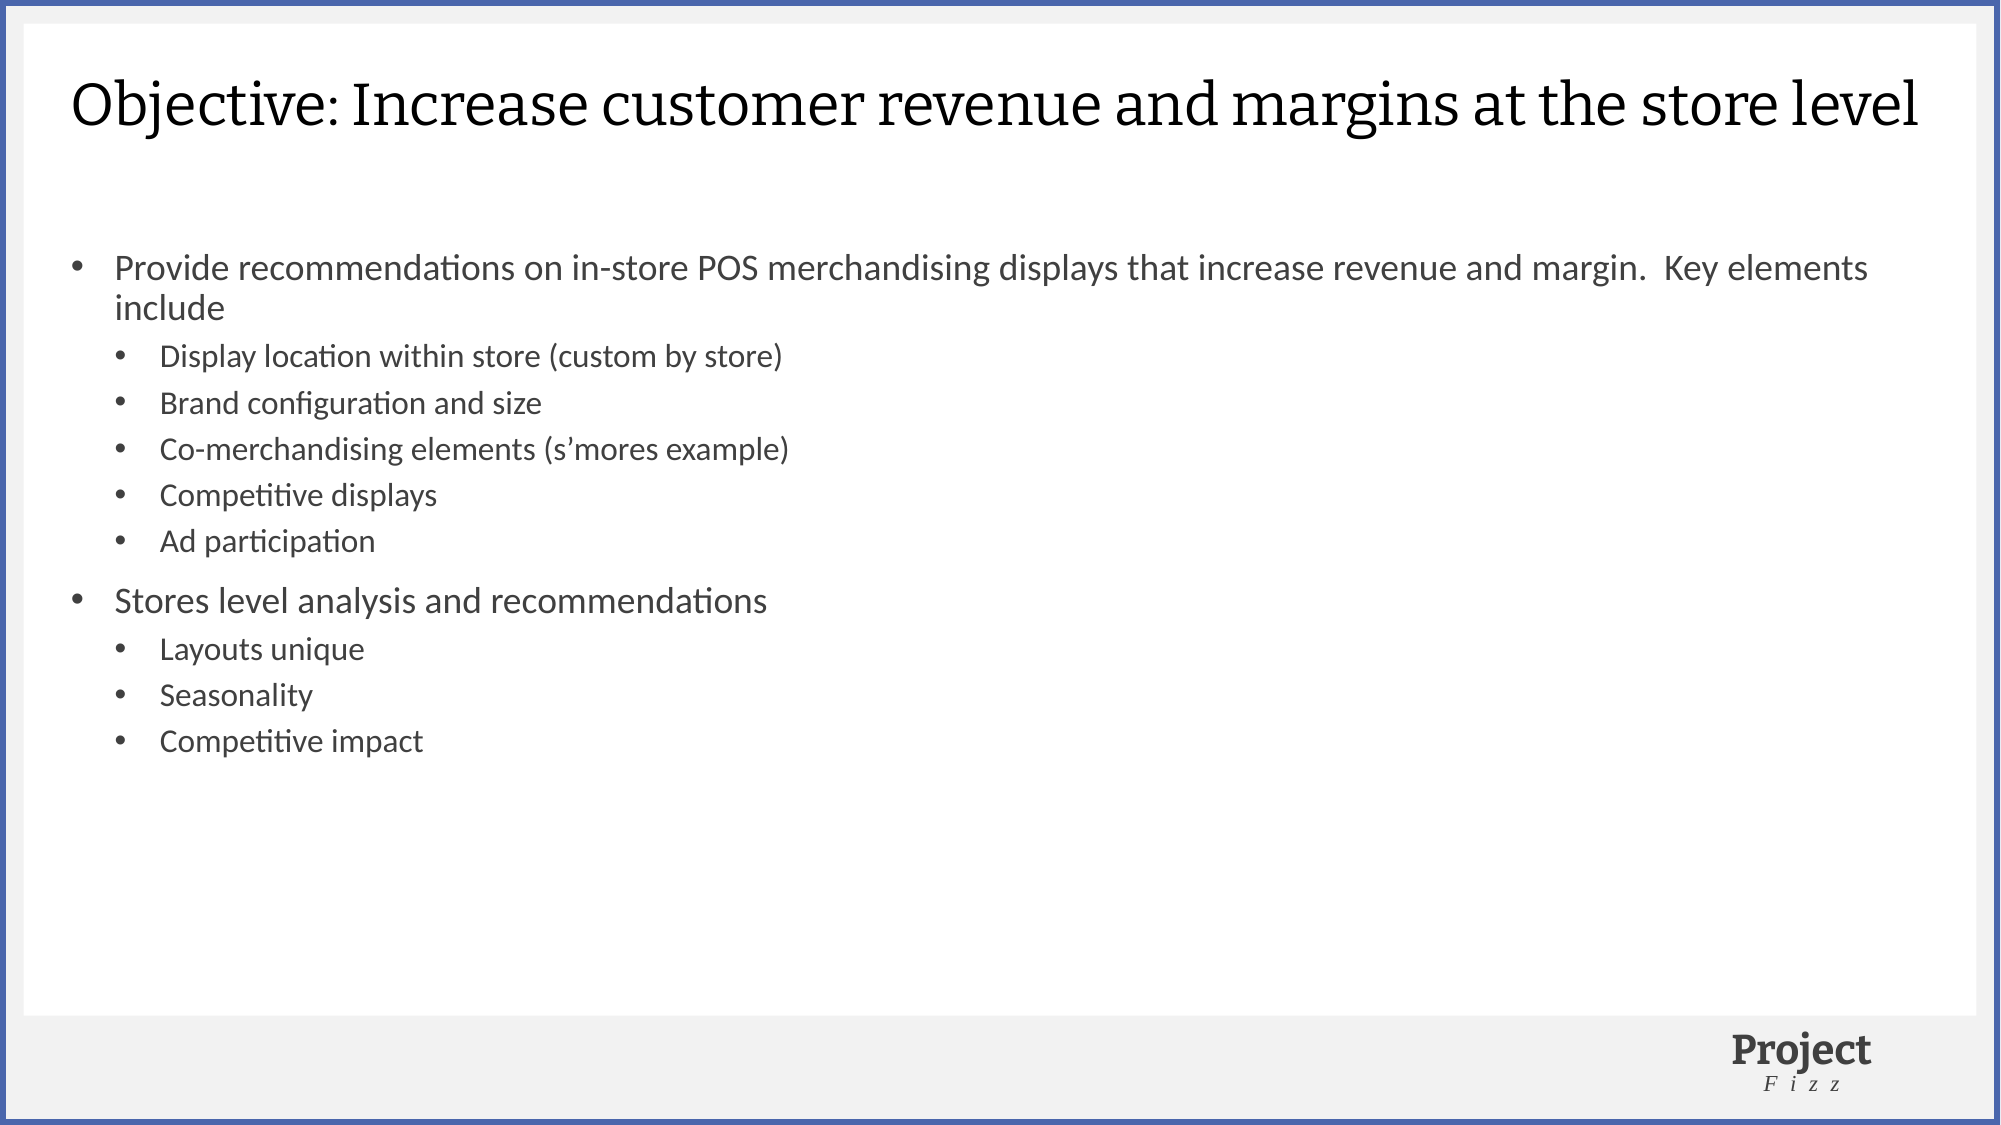

# Objective: Increase customer revenue and margins at the store level
Provide recommendations on in-store POS merchandising displays that increase revenue and margin.  Key elements include
Display location within store (custom by store)
Brand configuration and size
Co-merchandising elements (s’mores example)
Competitive displays
Ad participation
Stores level analysis and recommendations
Layouts unique
Seasonality
Competitive impact